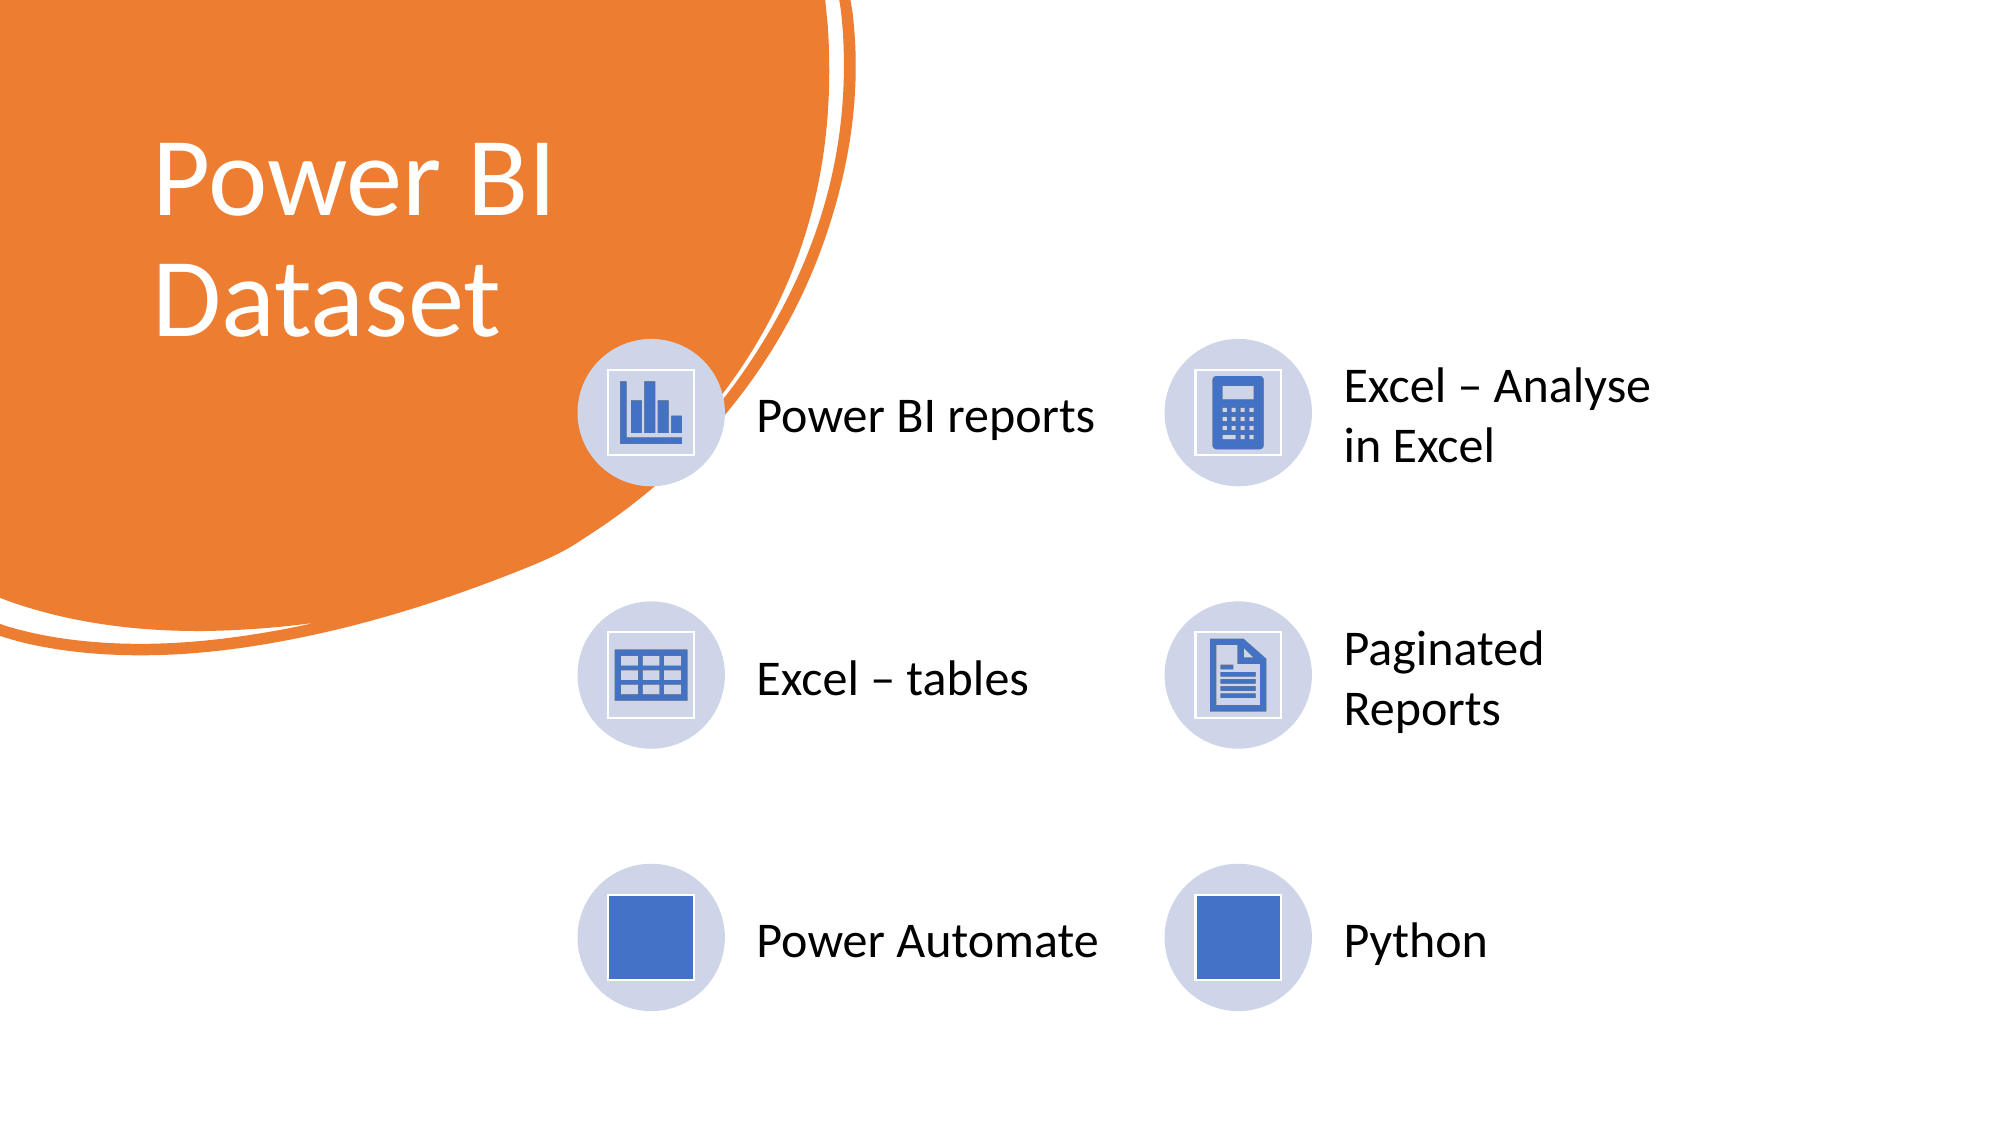

# Power BI Dataset
Power BI reports
Excel – Analyse in Excel
Excel – tables
Paginated Reports
Power Automate
Python